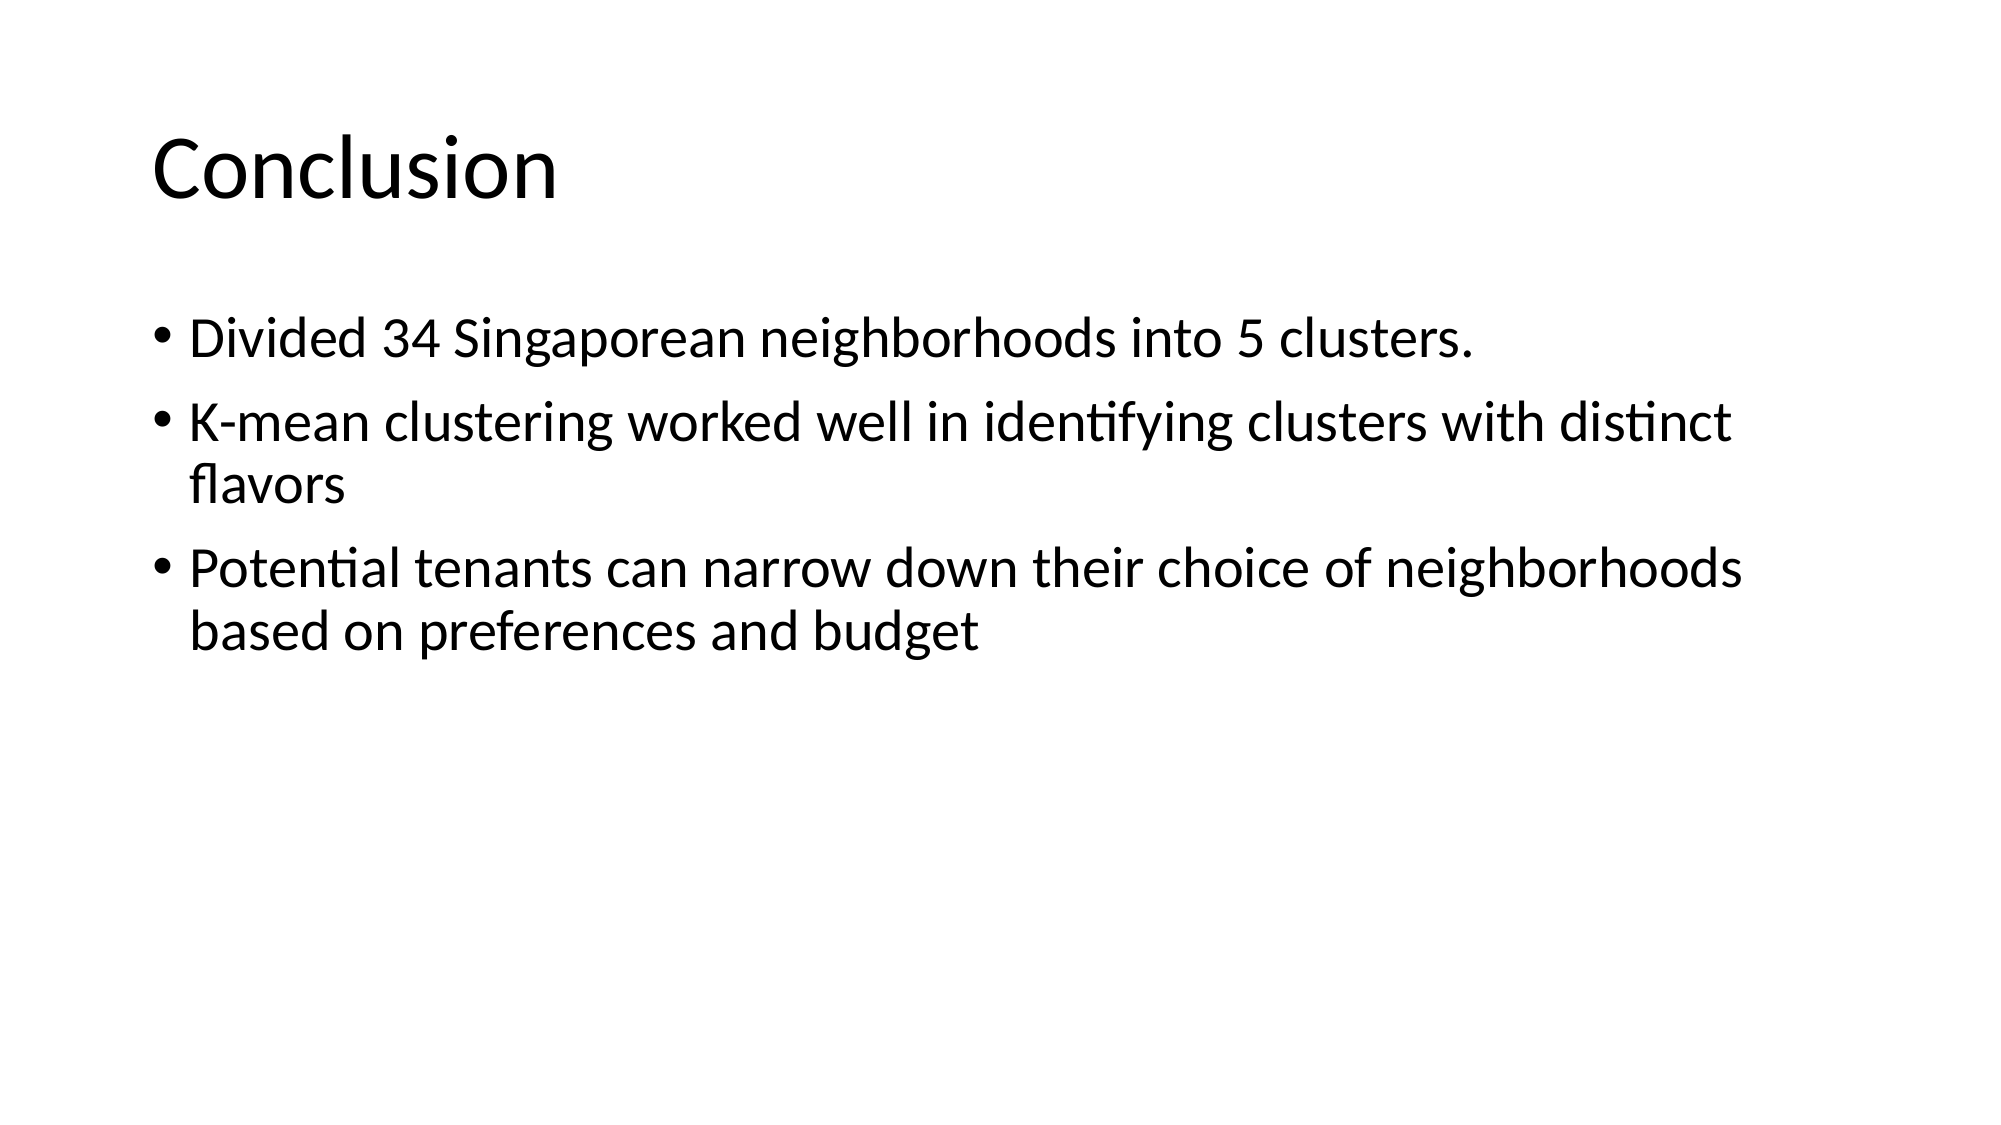

# Conclusion
Divided 34 Singaporean neighborhoods into 5 clusters.
K-mean clustering worked well in identifying clusters with distinct flavors
Potential tenants can narrow down their choice of neighborhoods based on preferences and budget